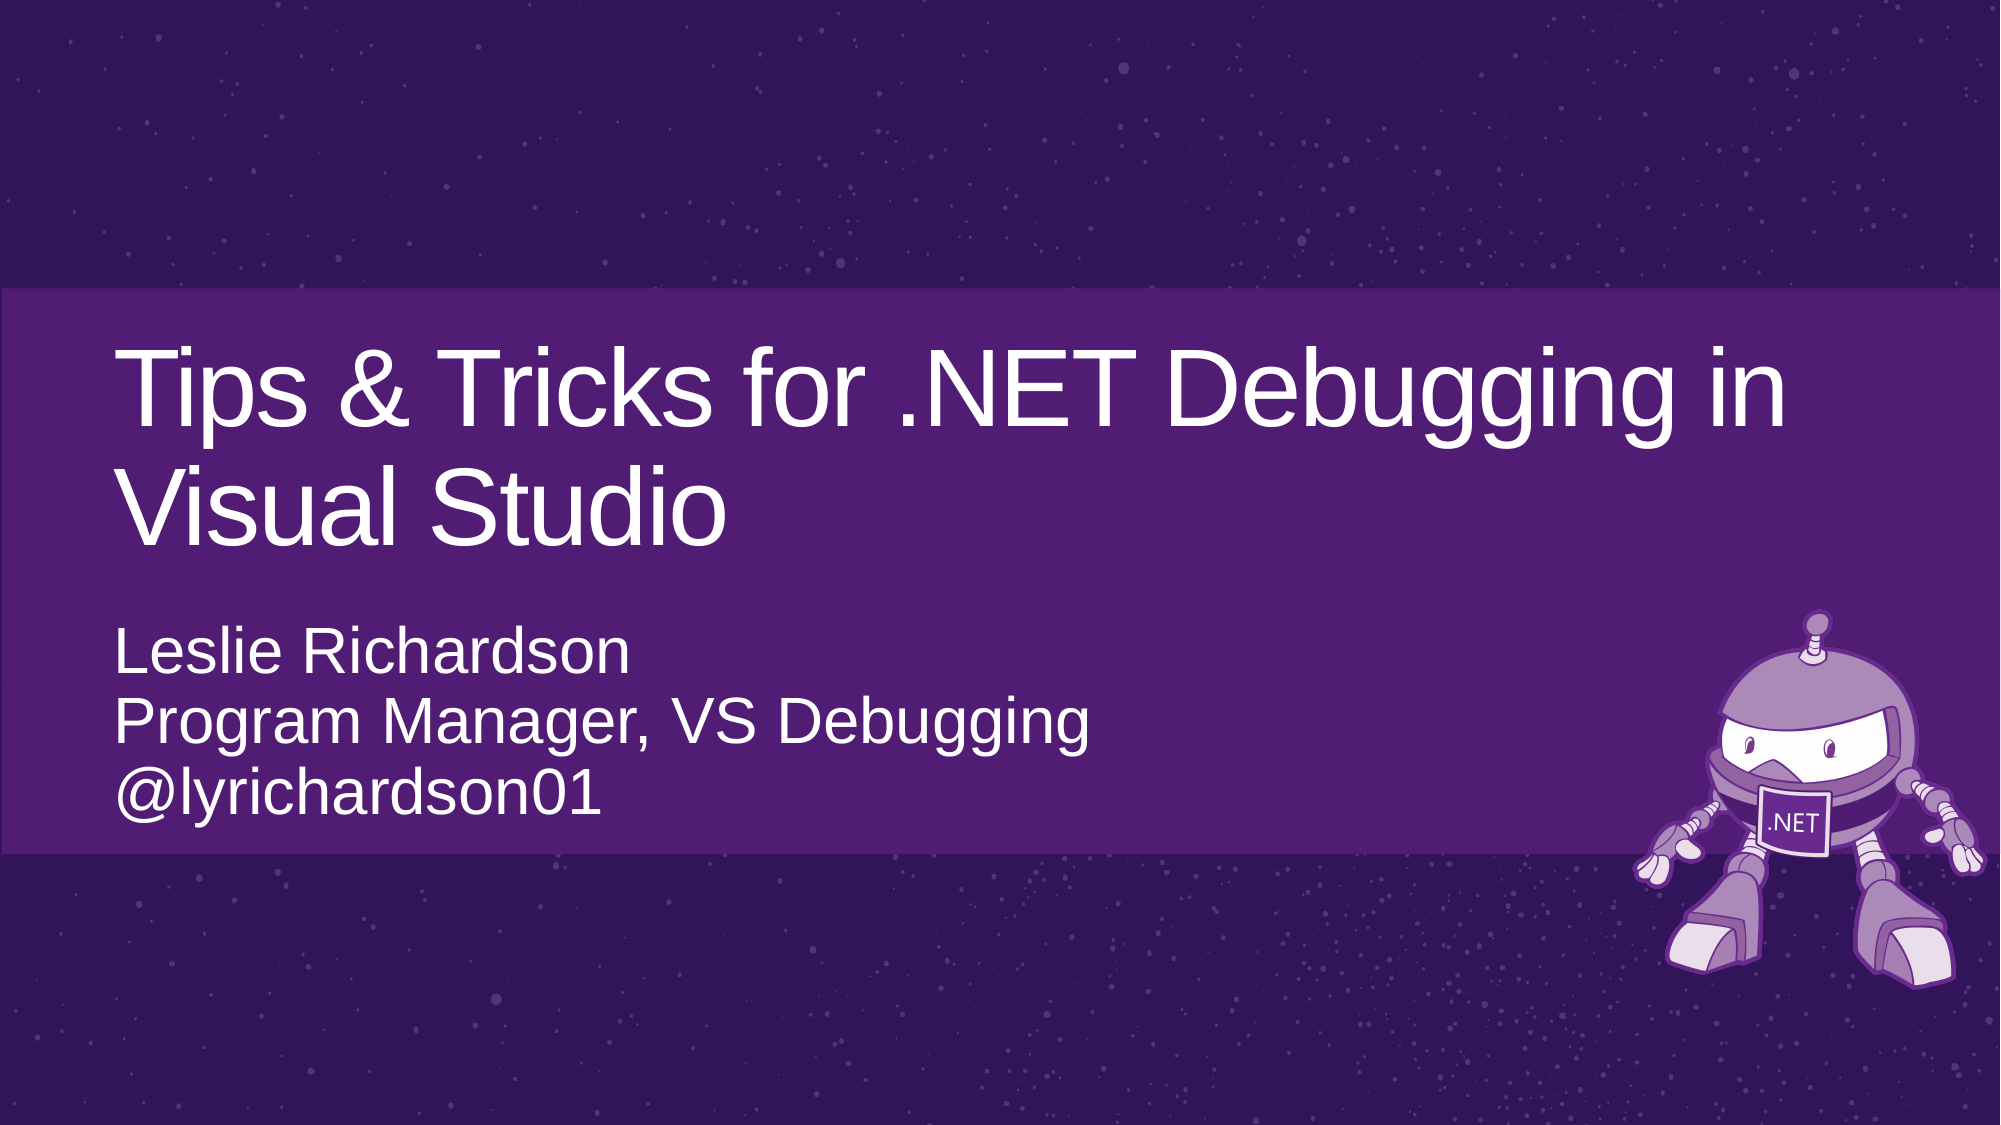

# Tips & Tricks for .NET Debugging in Visual Studio
Leslie Richardson
Program Manager, VS Debugging
@lyrichardson01